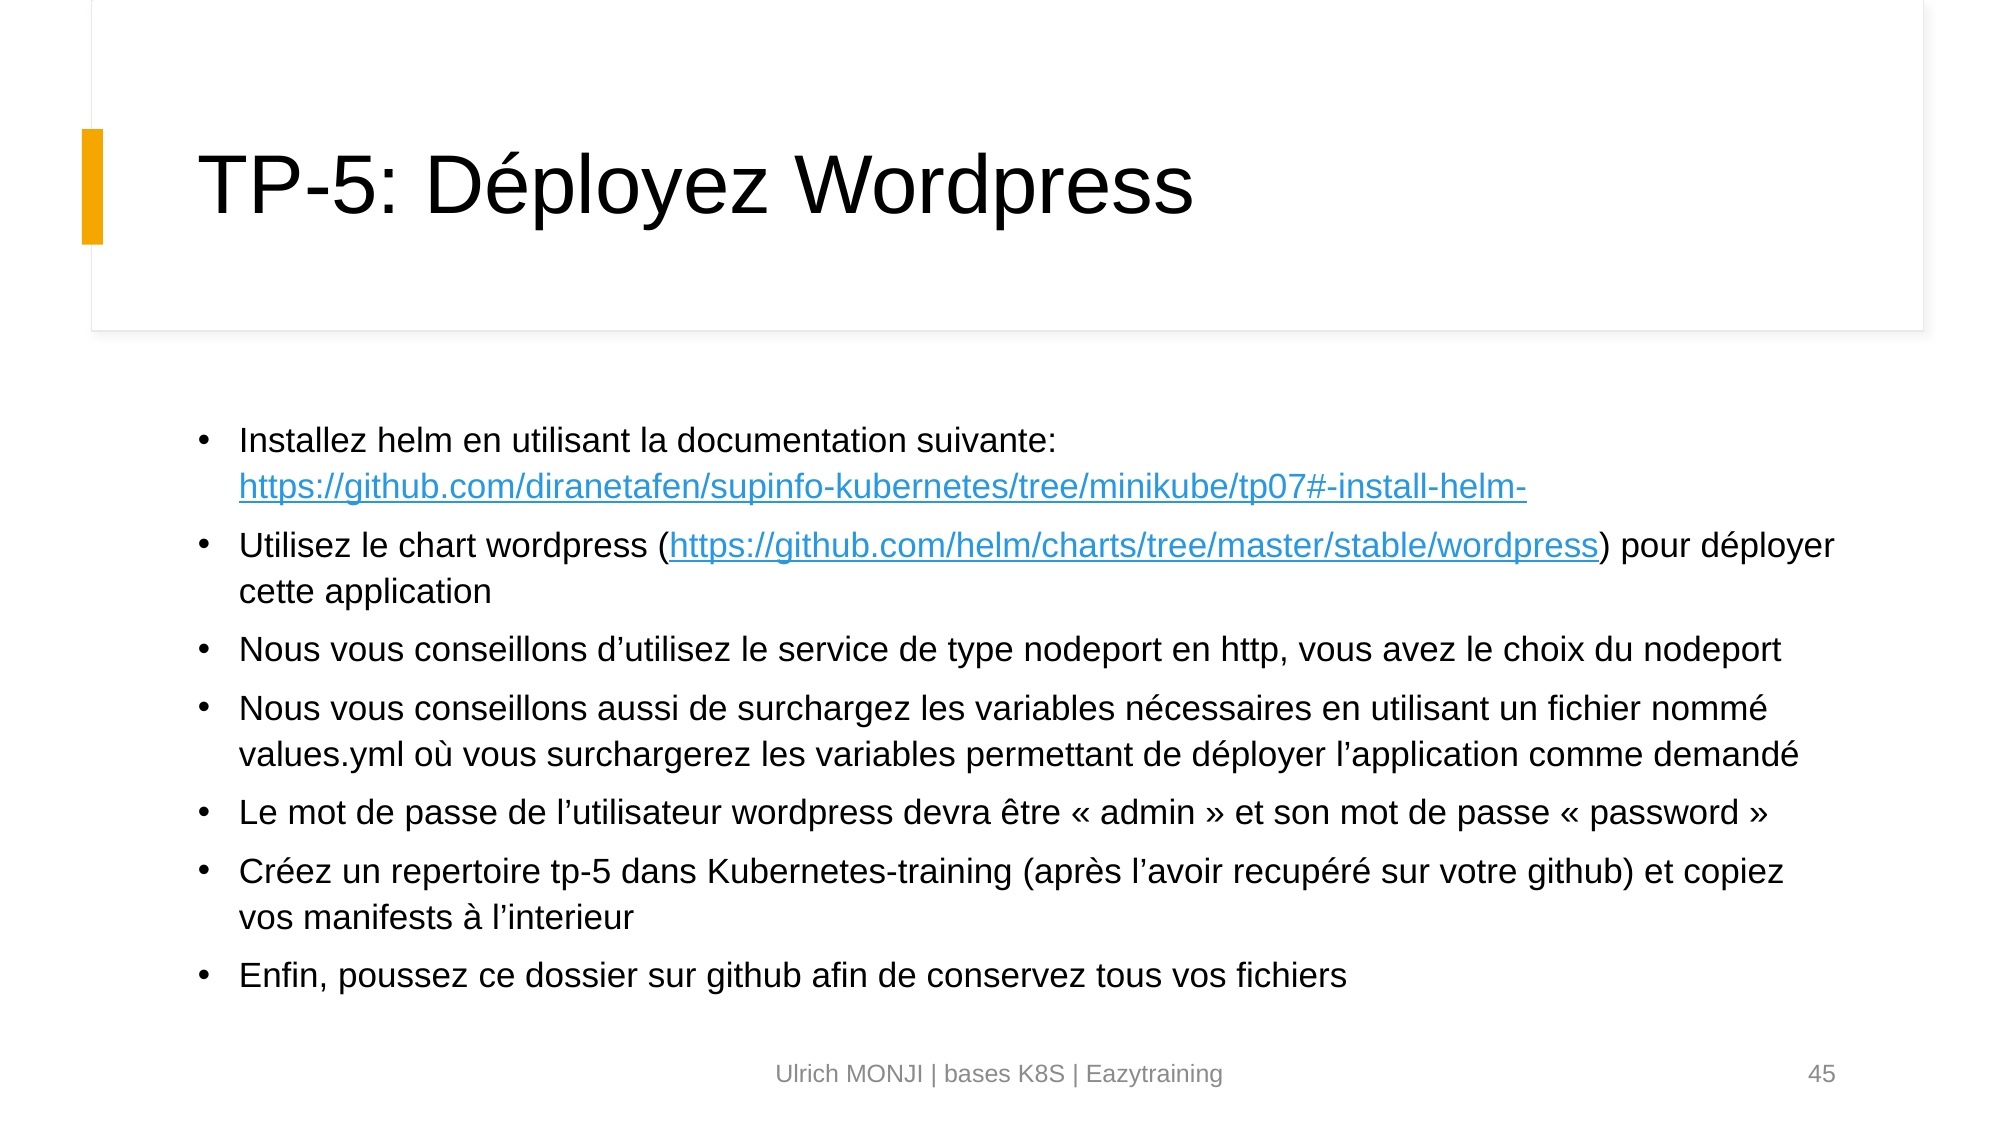

# TP-5: Déployez Wordpress
Installez helm en utilisant la documentation suivante: https://github.com/diranetafen/supinfo-kubernetes/tree/minikube/tp07#-install-helm-
Utilisez le chart wordpress (https://github.com/helm/charts/tree/master/stable/wordpress) pour déployer cette application
Nous vous conseillons d’utilisez le service de type nodeport en http, vous avez le choix du nodeport
Nous vous conseillons aussi de surchargez les variables nécessaires en utilisant un fichier nommé values.yml où vous surchargerez les variables permettant de déployer l’application comme demandé
Le mot de passe de l’utilisateur wordpress devra être « admin » et son mot de passe « password »
Créez un repertoire tp-5 dans Kubernetes-training (après l’avoir recupéré sur votre github) et copiez vos manifests à l’interieur
Enfin, poussez ce dossier sur github afin de conservez tous vos fichiers
Ulrich MONJI | bases K8S | Eazytraining
45